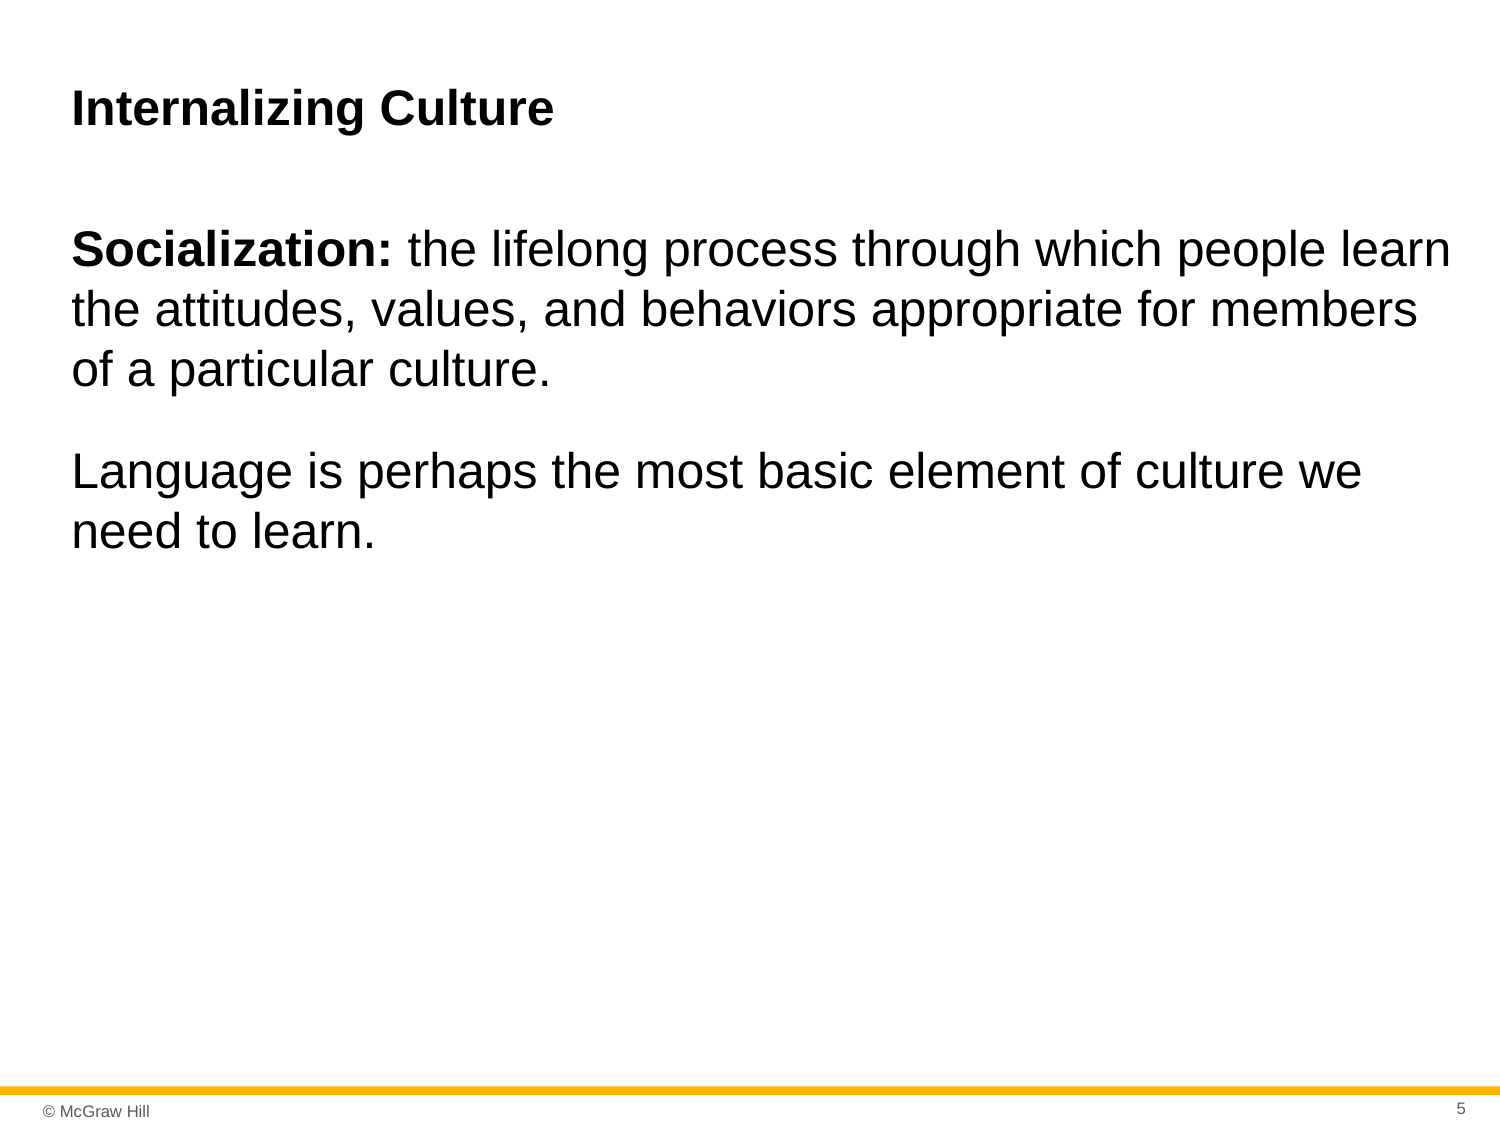

# Internalizing Culture
Socialization: the lifelong process through which people learn the attitudes, values, and behaviors appropriate for members of a particular culture.
Language is perhaps the most basic element of culture we need to learn.